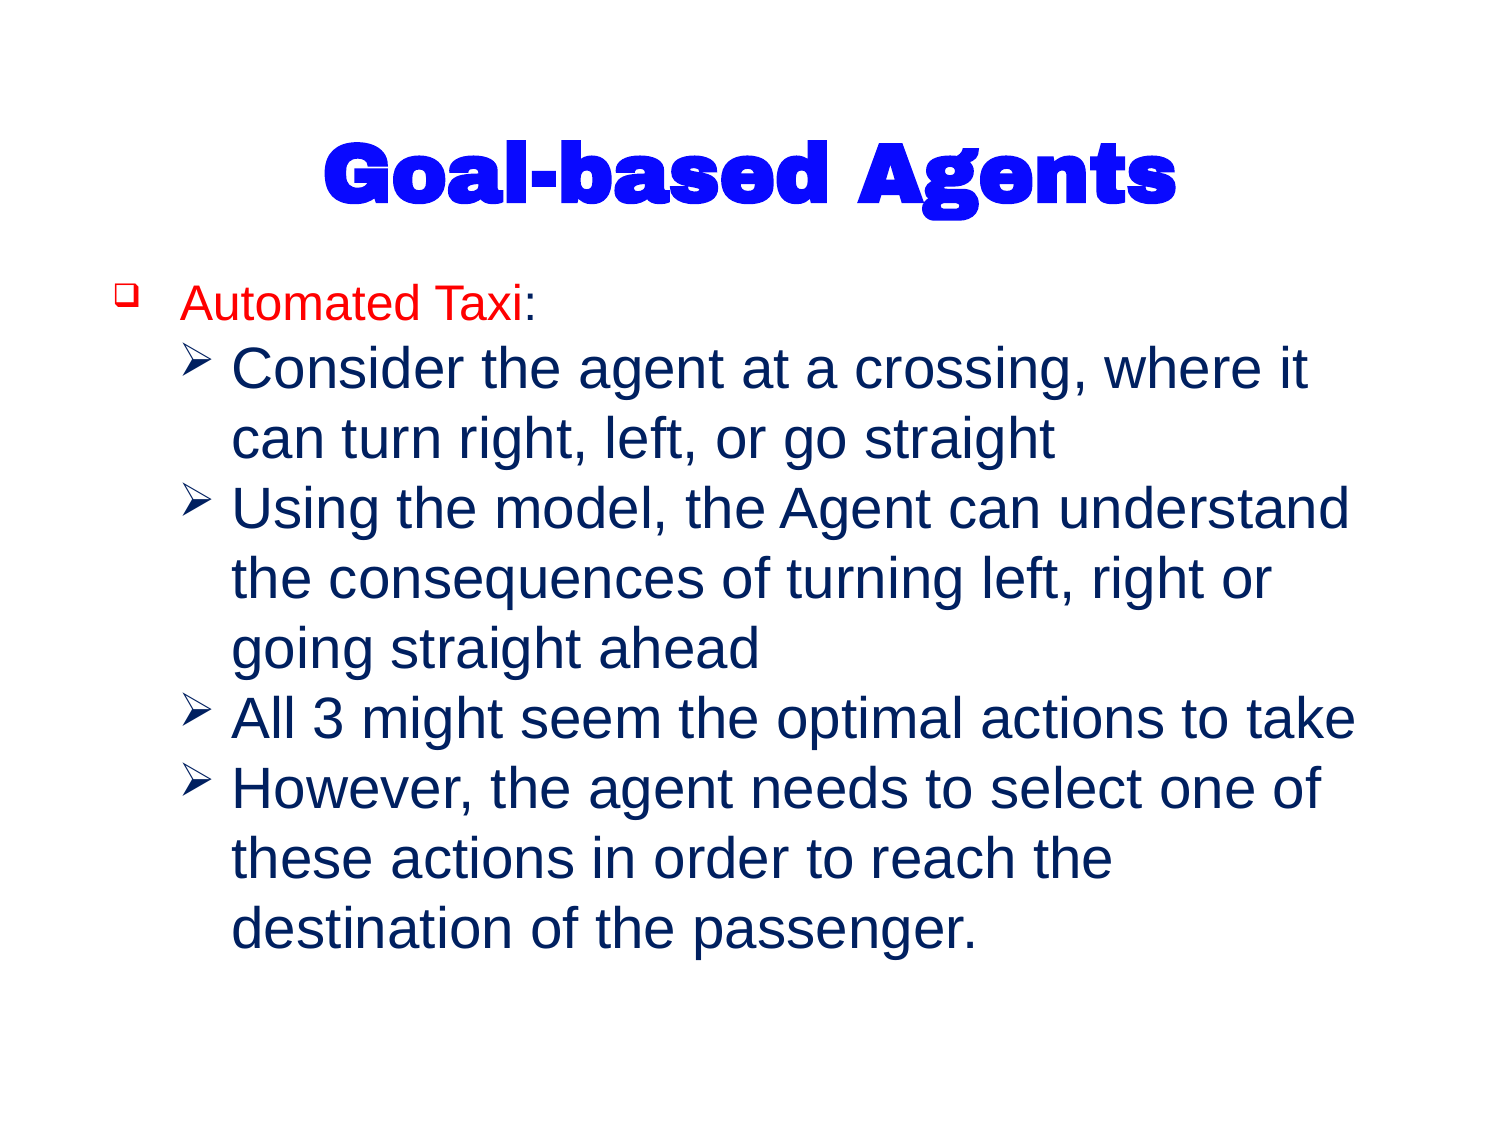

Goal-based Agents

Automated Taxi:
Consider the agent at a crossing, where it can turn right, left, or go straight
Using the model, the Agent can understand the consequences of turning left, right or going straight ahead
All 3 might seem the optimal actions to take
However, the agent needs to select one of these actions in order to reach the destination of the passenger.